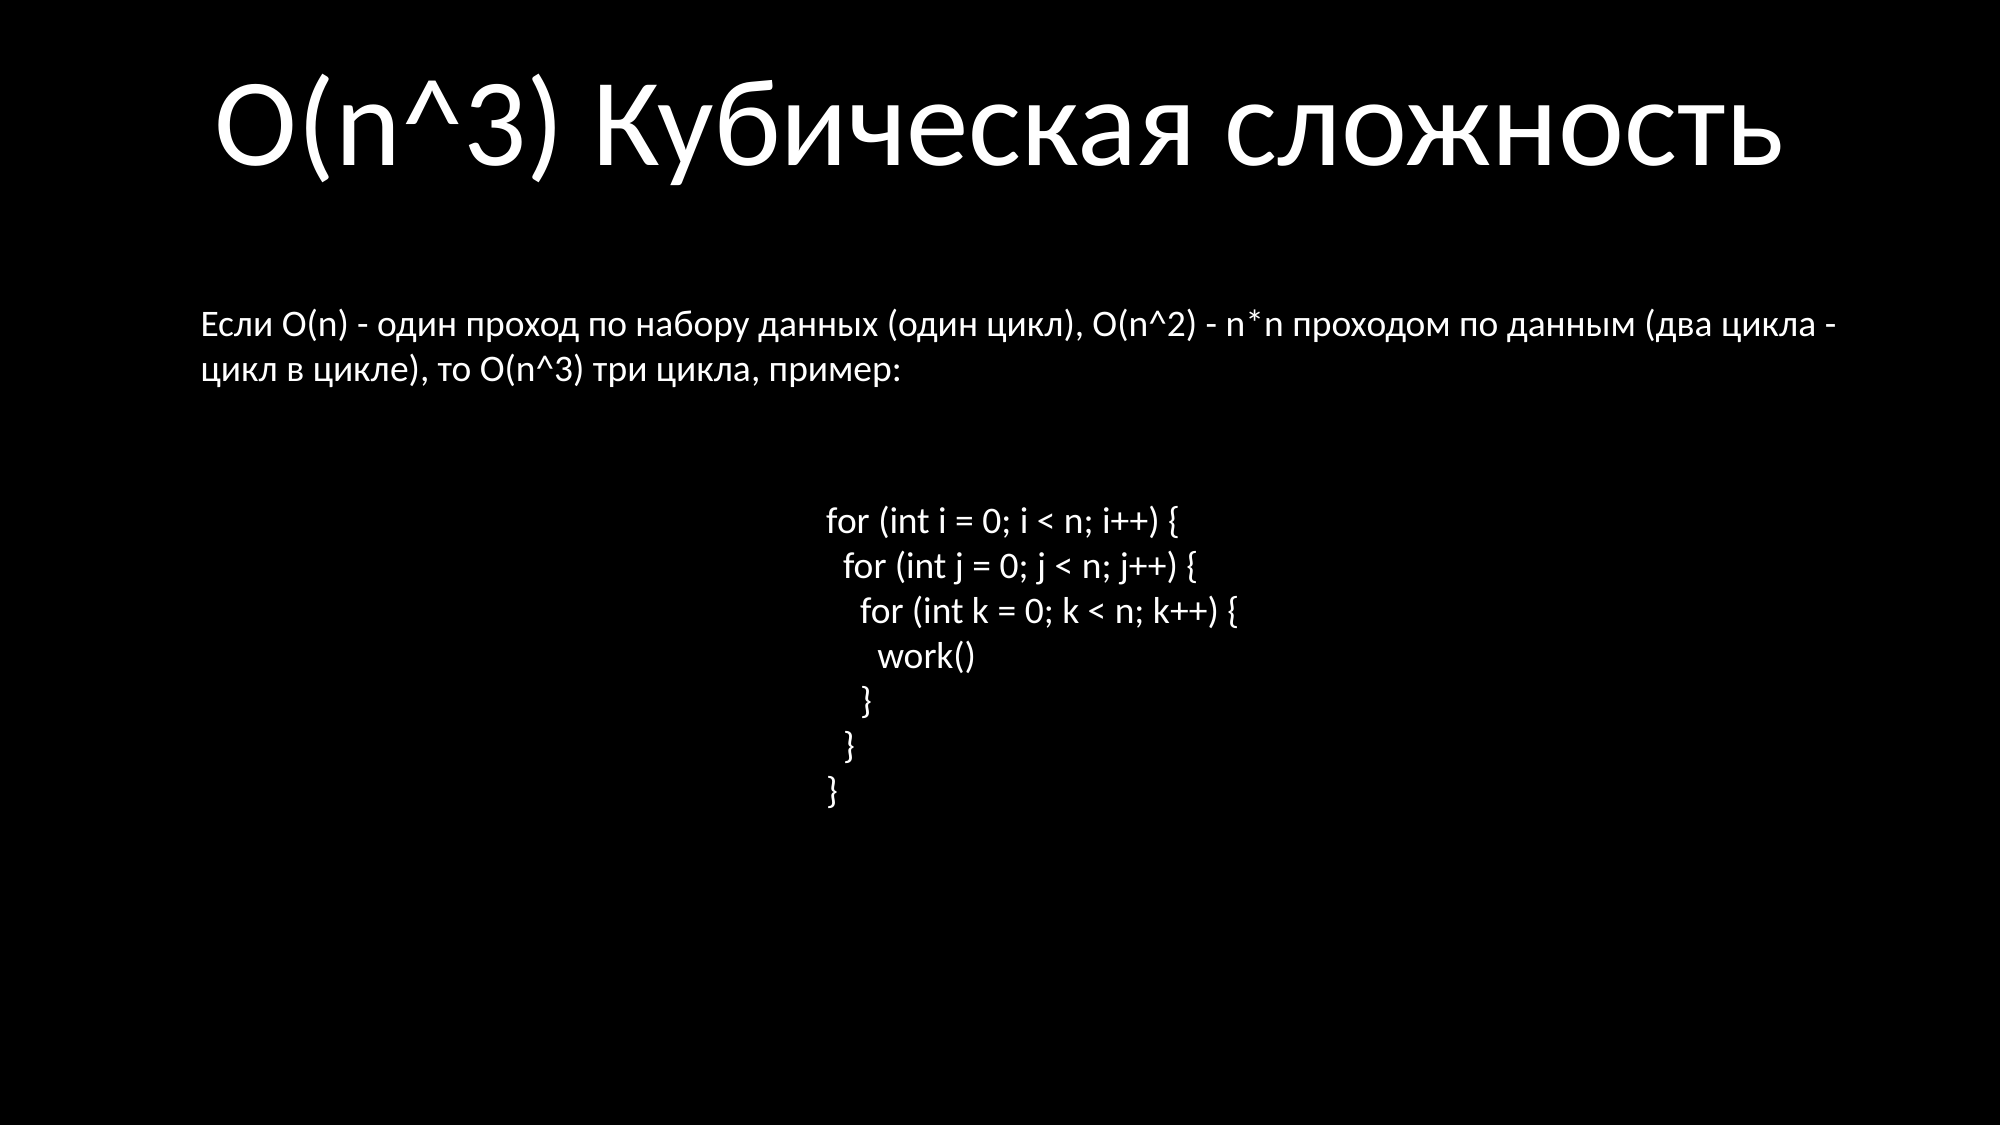

O(n^3) Кубическая сложность
Если O(n) - один проход по набору данных (один цикл), O(n^2) - n*n проходом по данным (два цикла - цикл в цикле), то O(n^3) три цикла, пример:

for (int i = 0; i < n; i++) {
  for (int j = 0; j < n; j++) {
    for (int k = 0; k < n; k++) {
      work()
    }
  }
}